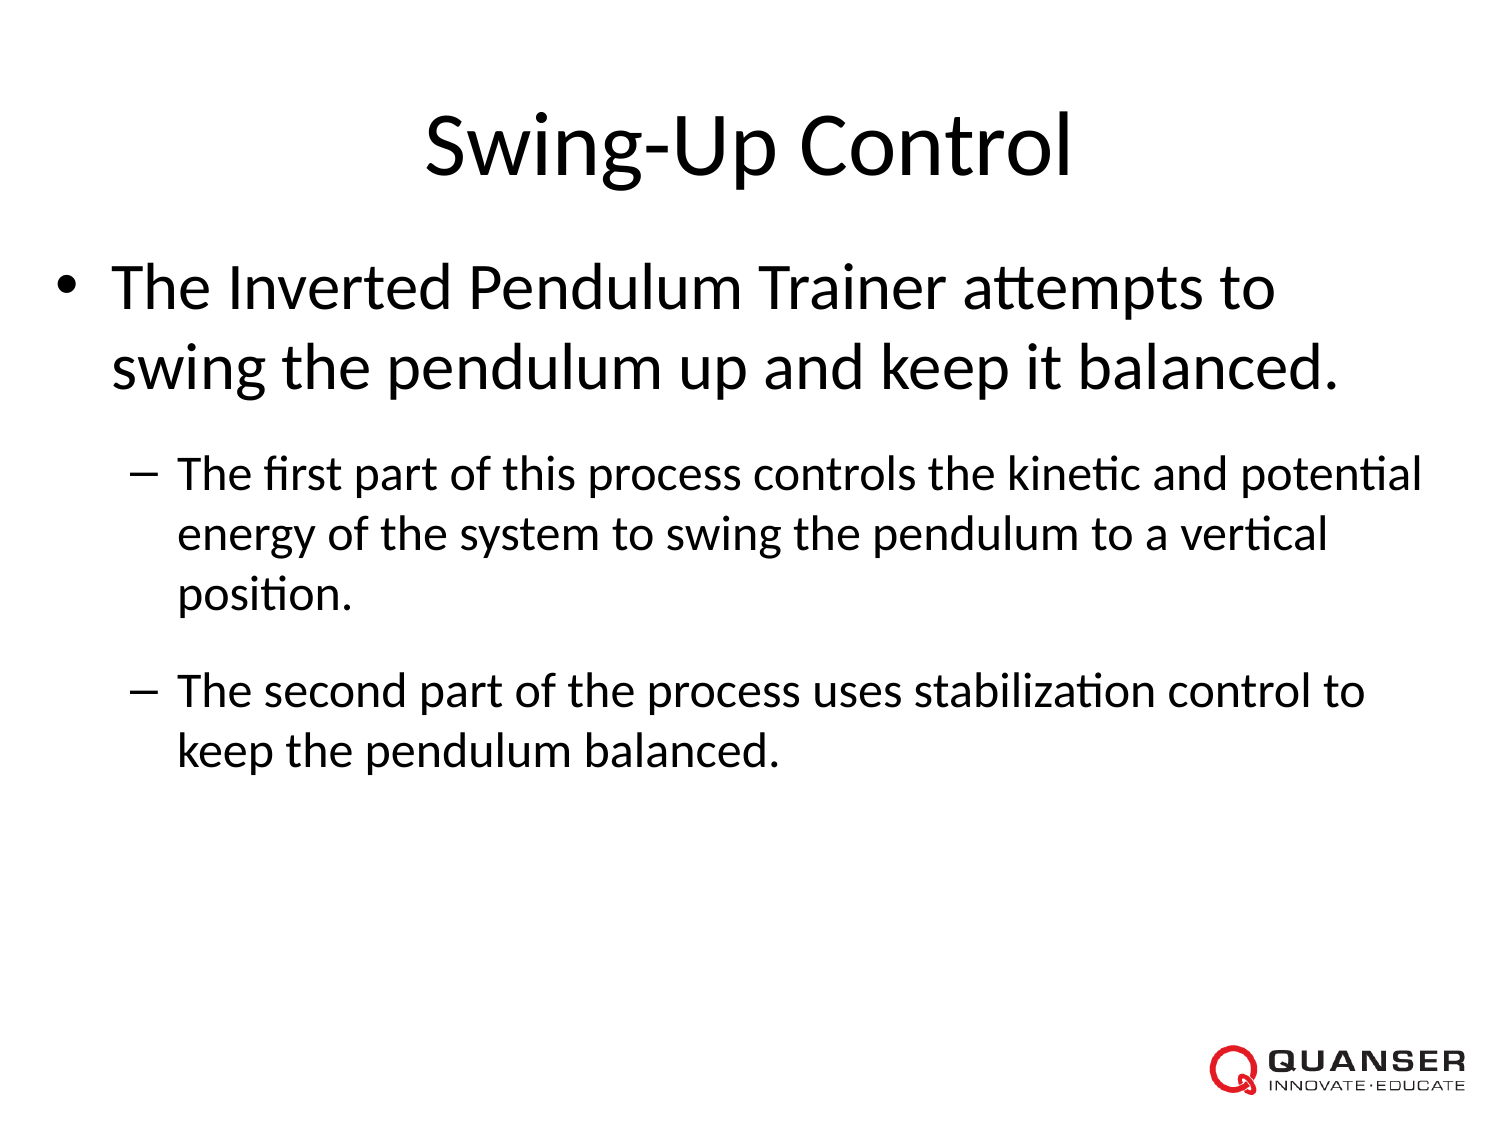

# Swing-Up Control
The Inverted Pendulum Trainer attempts to swing the pendulum up and keep it balanced.
The first part of this process controls the kinetic and potential energy of the system to swing the pendulum to a vertical position.
The second part of the process uses stabilization control to keep the pendulum balanced.